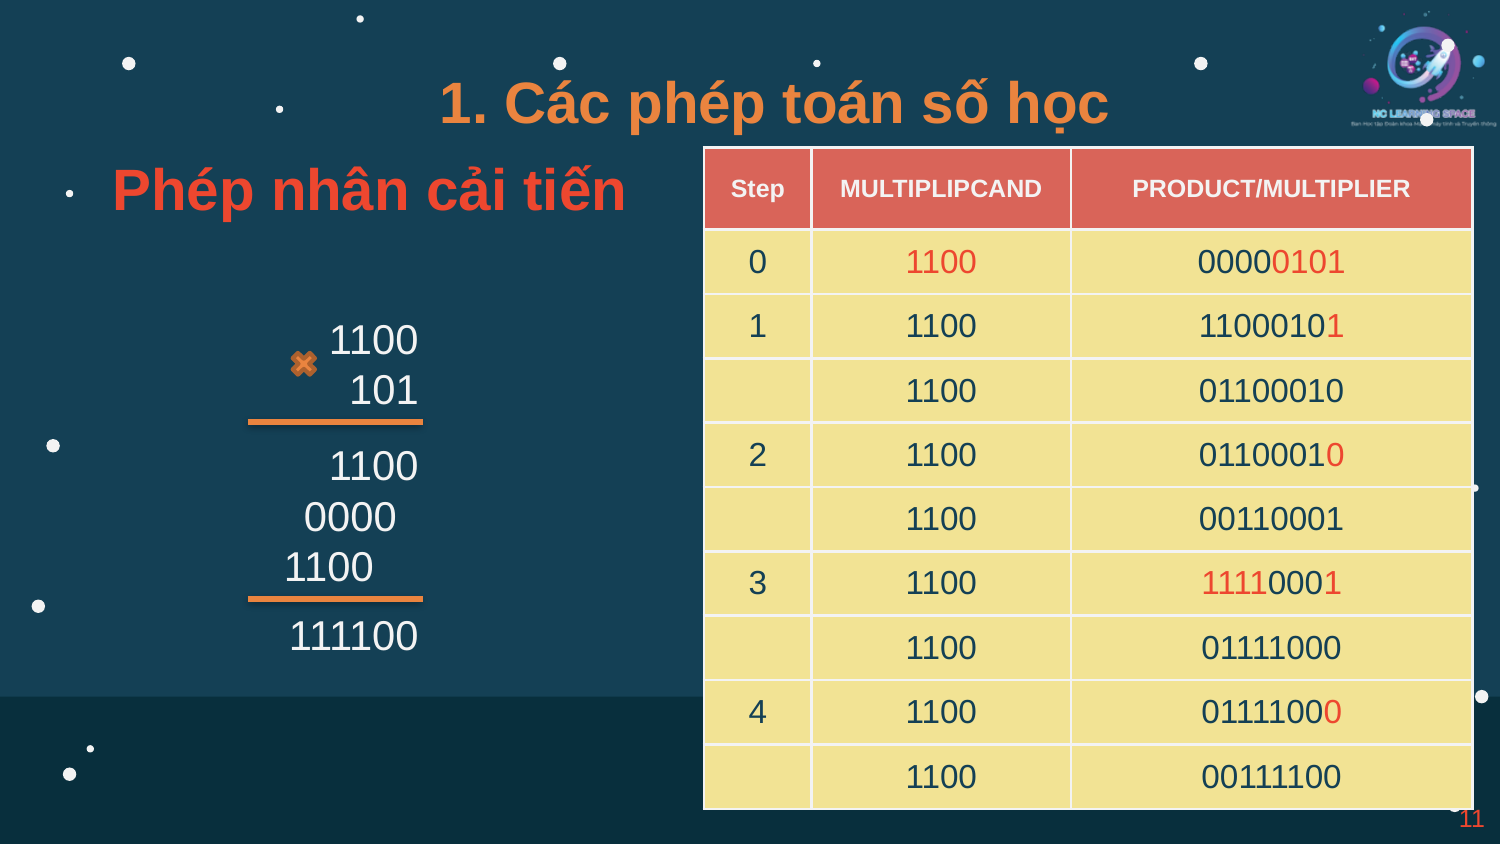

1. Các phép toán số học
Phép nhân cải tiến
| Step | MULTIPLIPCAND | PRODUCT/MULTIPLIER |
| --- | --- | --- |
| 0 | 1100 | 00000101 |
| 1 | 1100 | 11000101 |
|  | 1100 | 01100010 |
| 2 | 1100 | 01100010 |
|  | 1100 | 00110001 |
| 3 | 1100 | 11110001 |
|  | 1100 | 01111000 |
| 4 | 1100 | 01111000 |
|  | 1100 | 00111100 |
1100
101

1100
0000
1100
111100
11